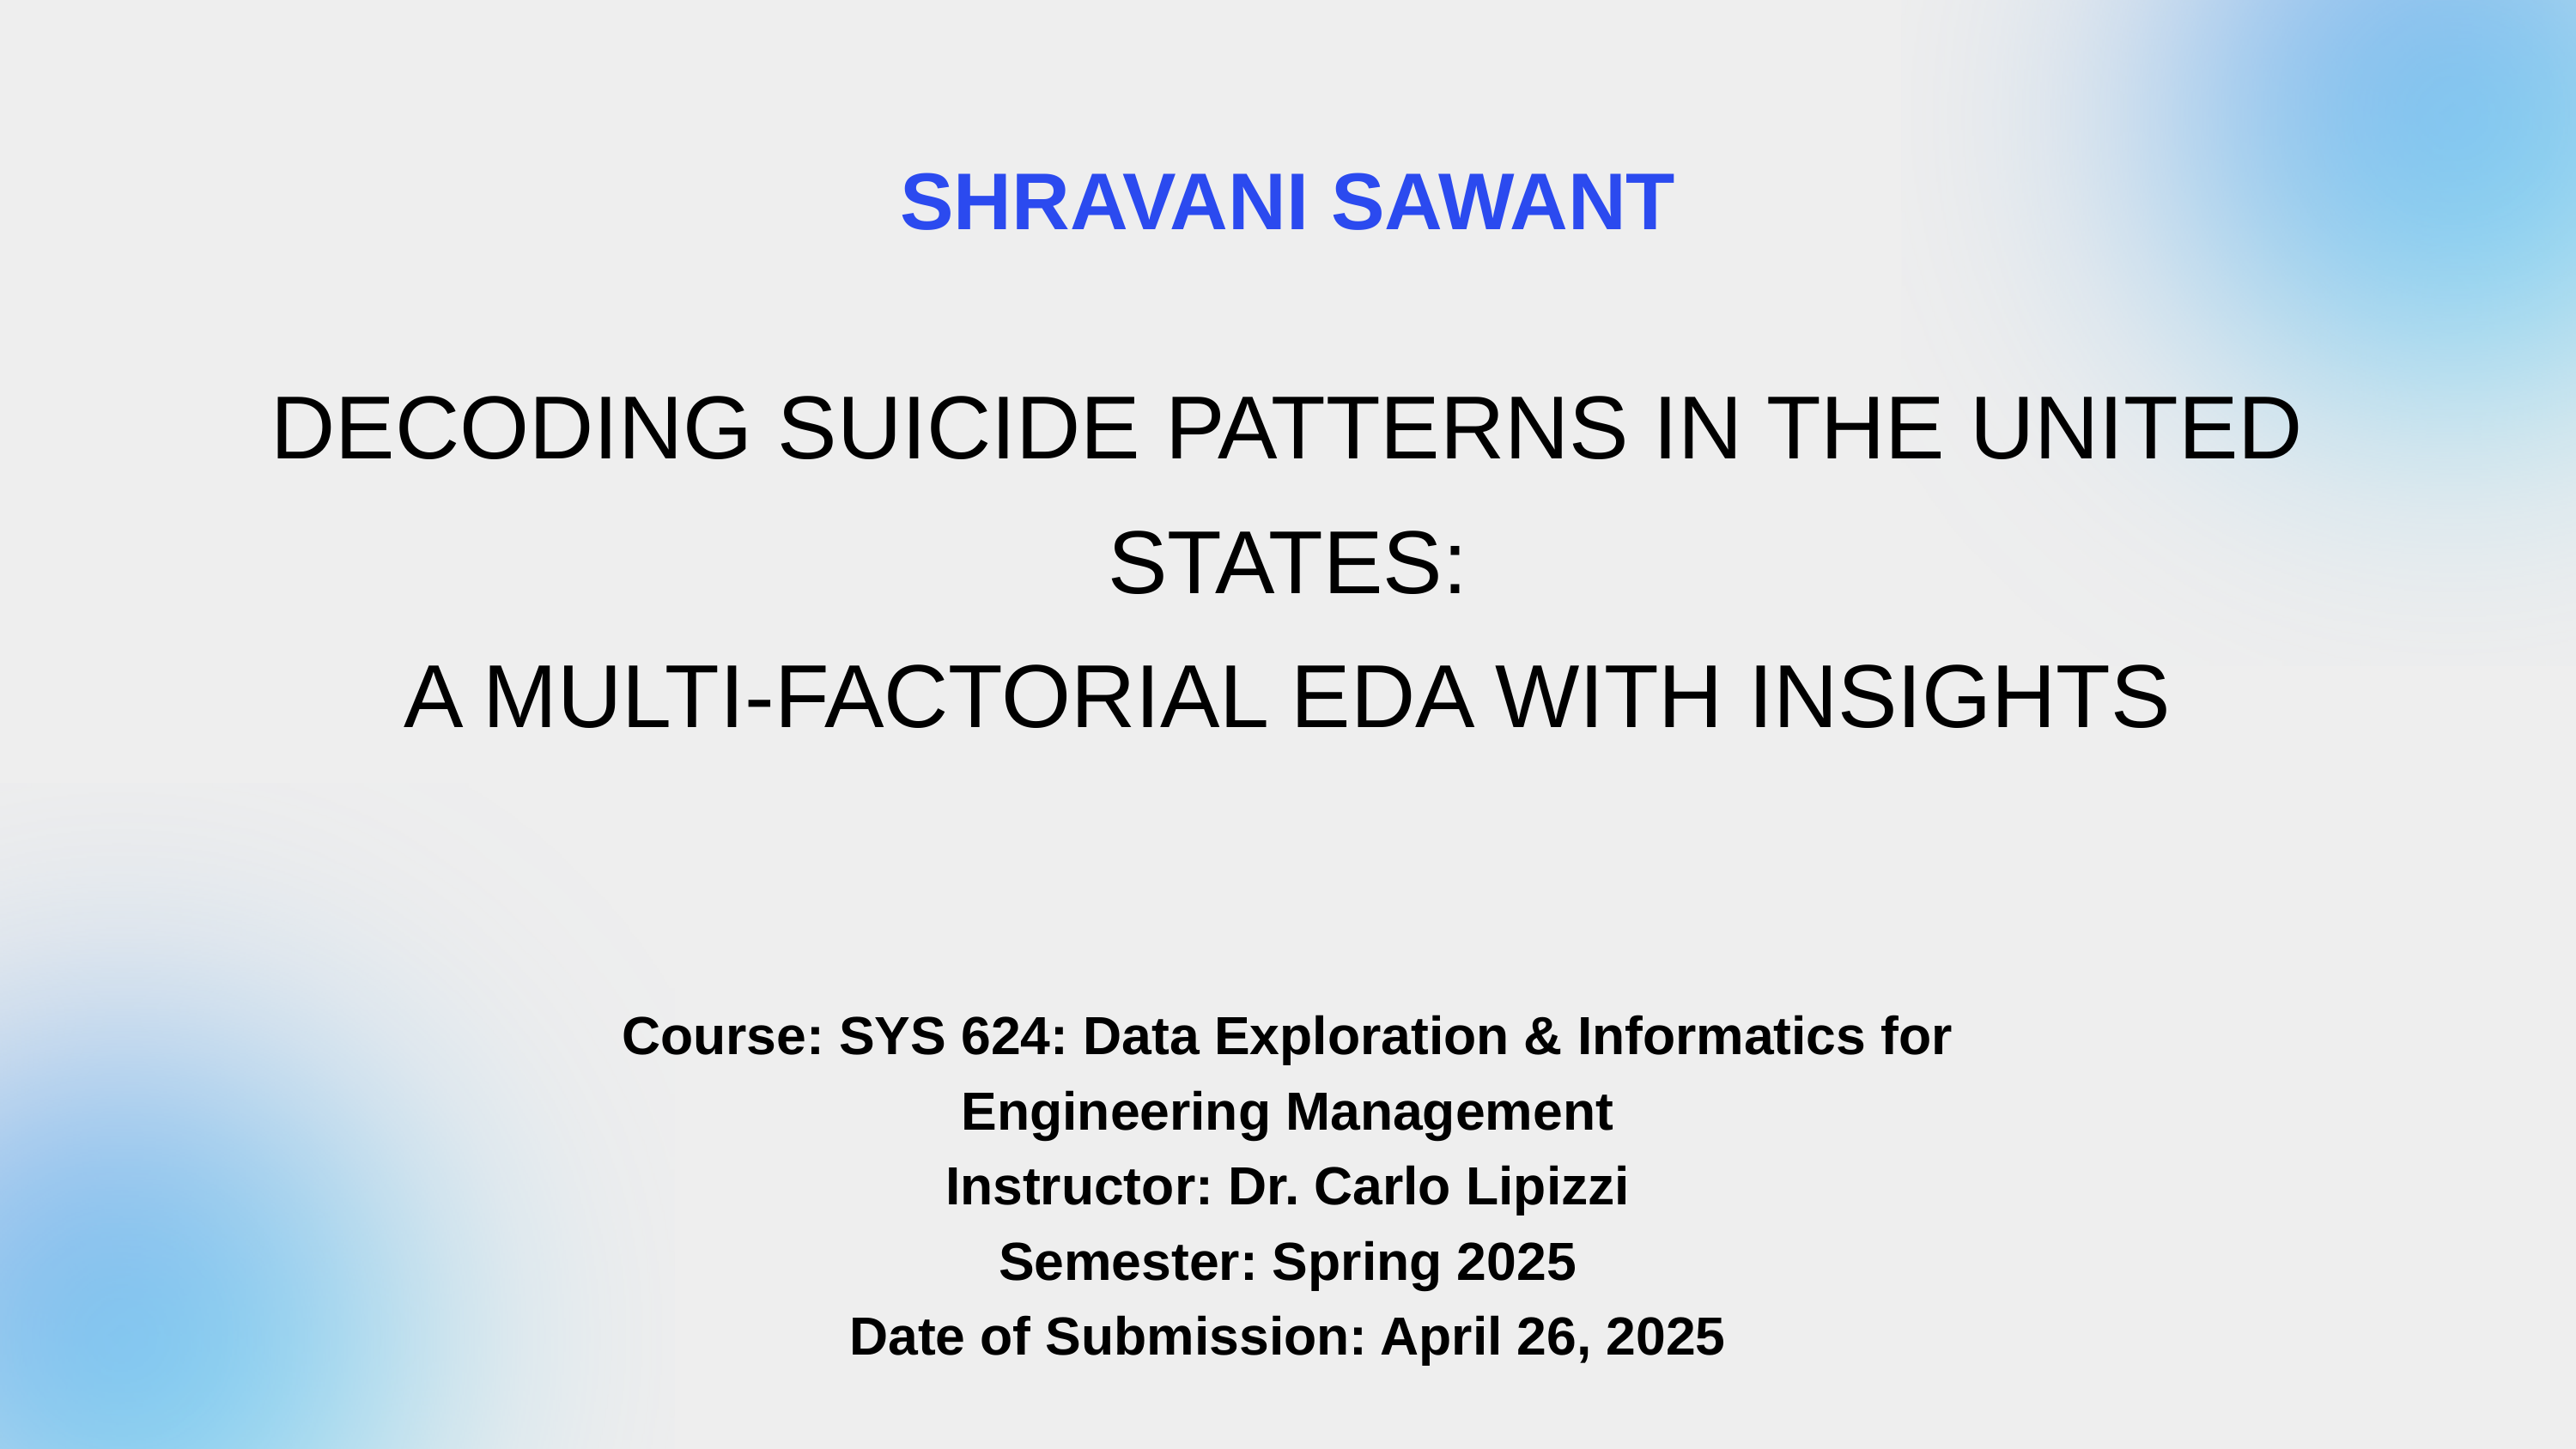

SHRAVANI SAWANT
DECODING SUICIDE PATTERNS IN THE UNITED STATES:
A MULTI-FACTORIAL EDA WITH INSIGHTS

Course: SYS 624: Data Exploration & Informatics for Engineering Management
Instructor: Dr. Carlo Lipizzi
Semester: Spring 2025
Date of Submission: April 26, 2025